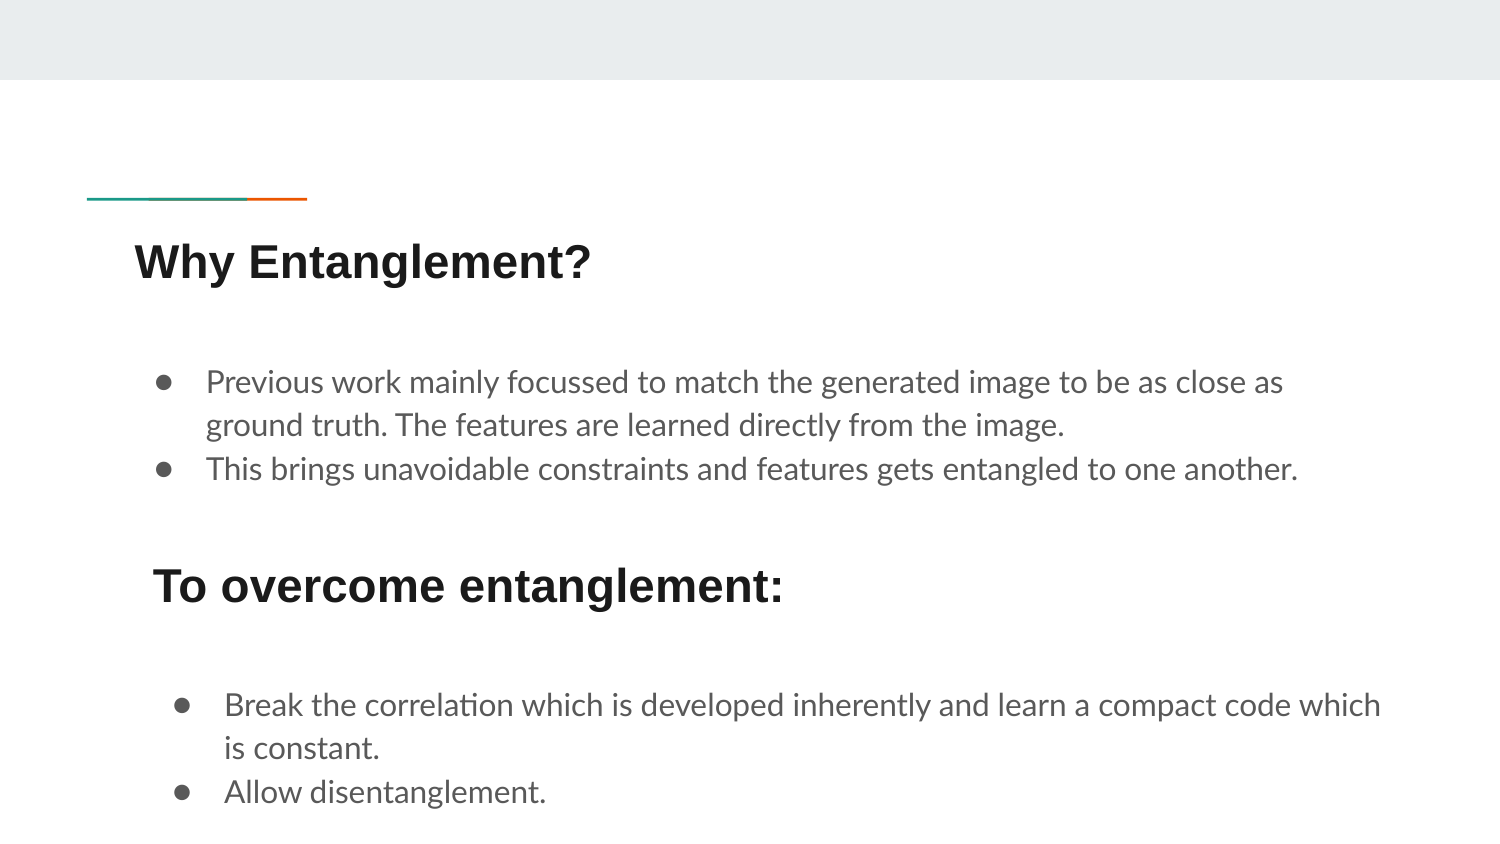

# Why Entanglement?
Previous work mainly focussed to match the generated image to be as close as ground truth. The features are learned directly from the image.
This brings unavoidable constraints and features gets entangled to one another.
To overcome entanglement:
Break the correlation which is developed inherently and learn a compact code which is constant.
Allow disentanglement.